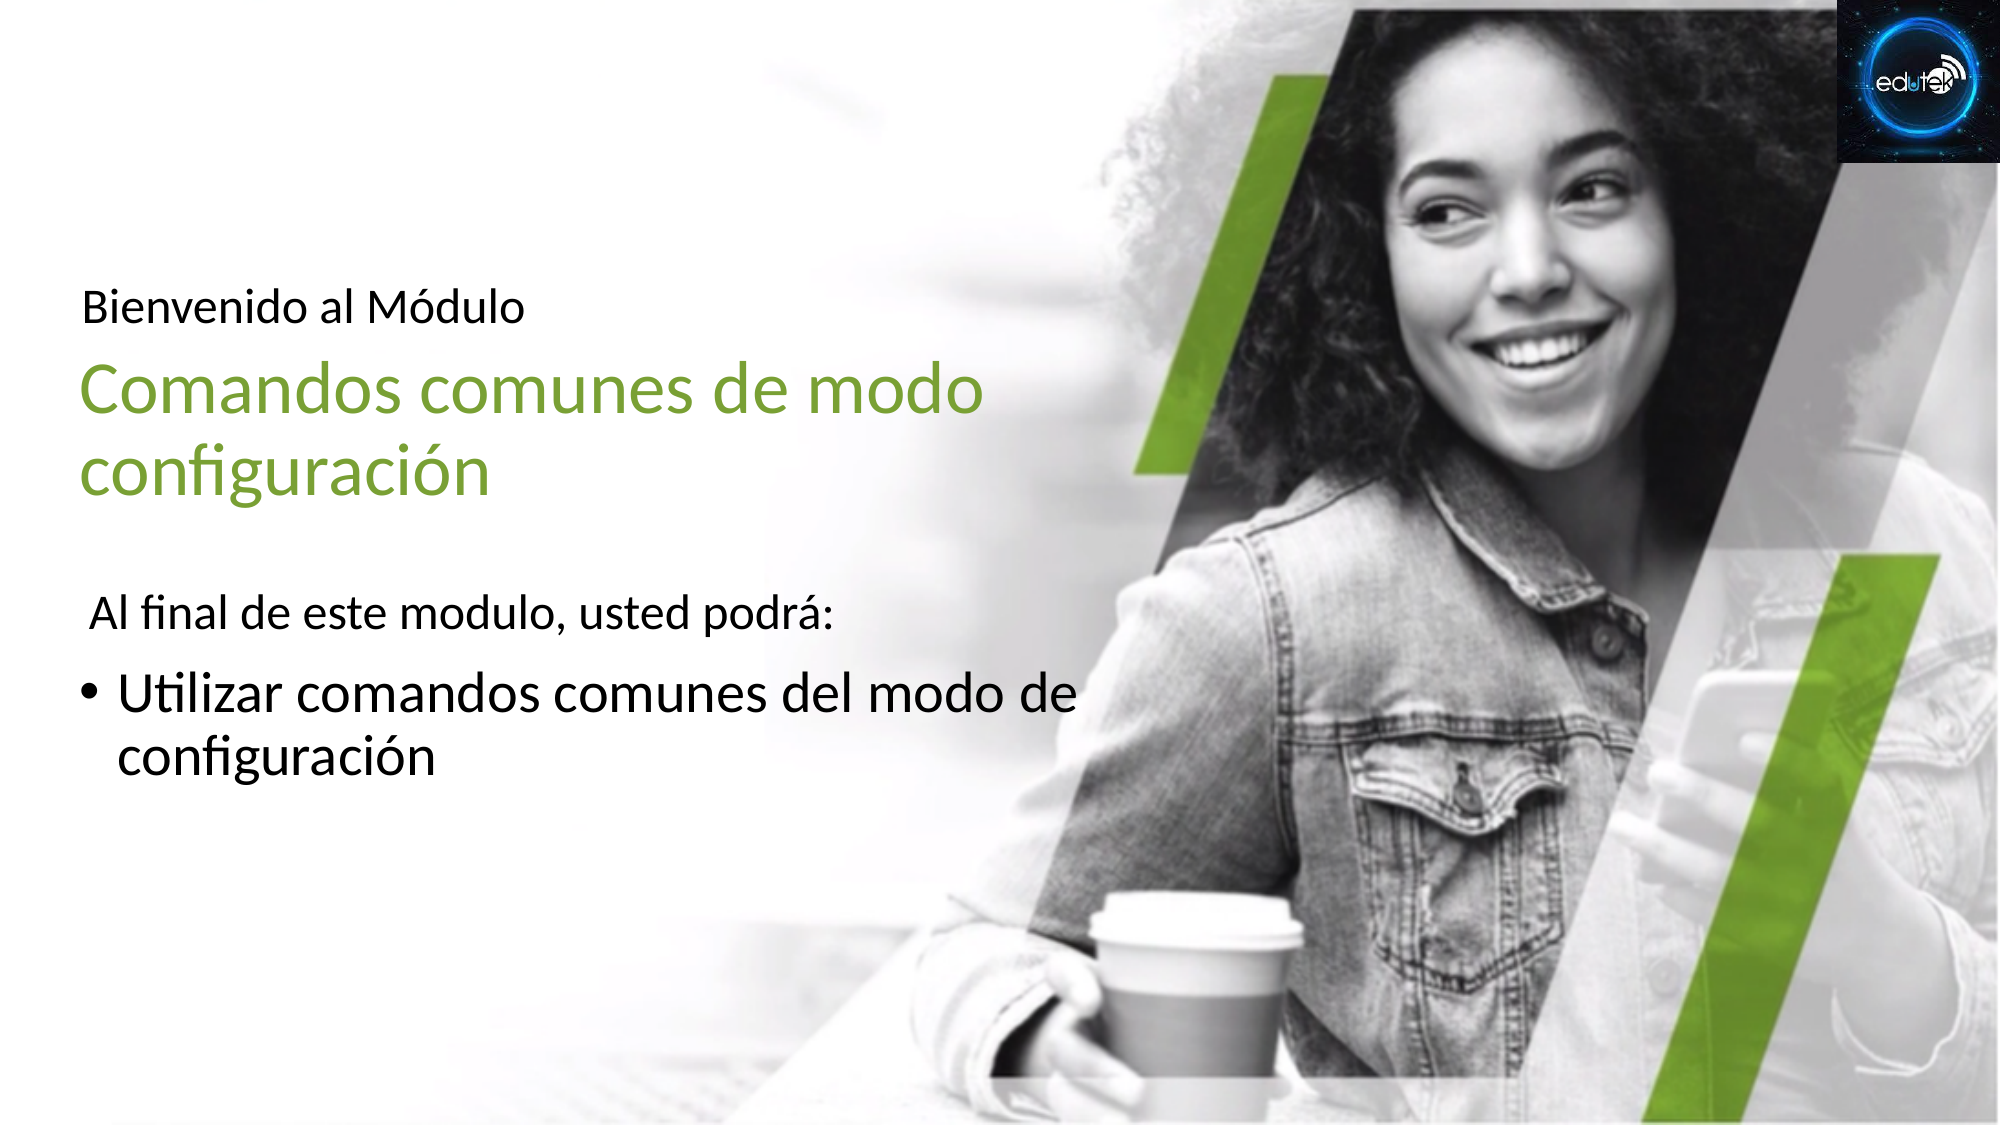

# Comandos comunes de modo configuración
Utilizar comandos comunes del modo de configuración